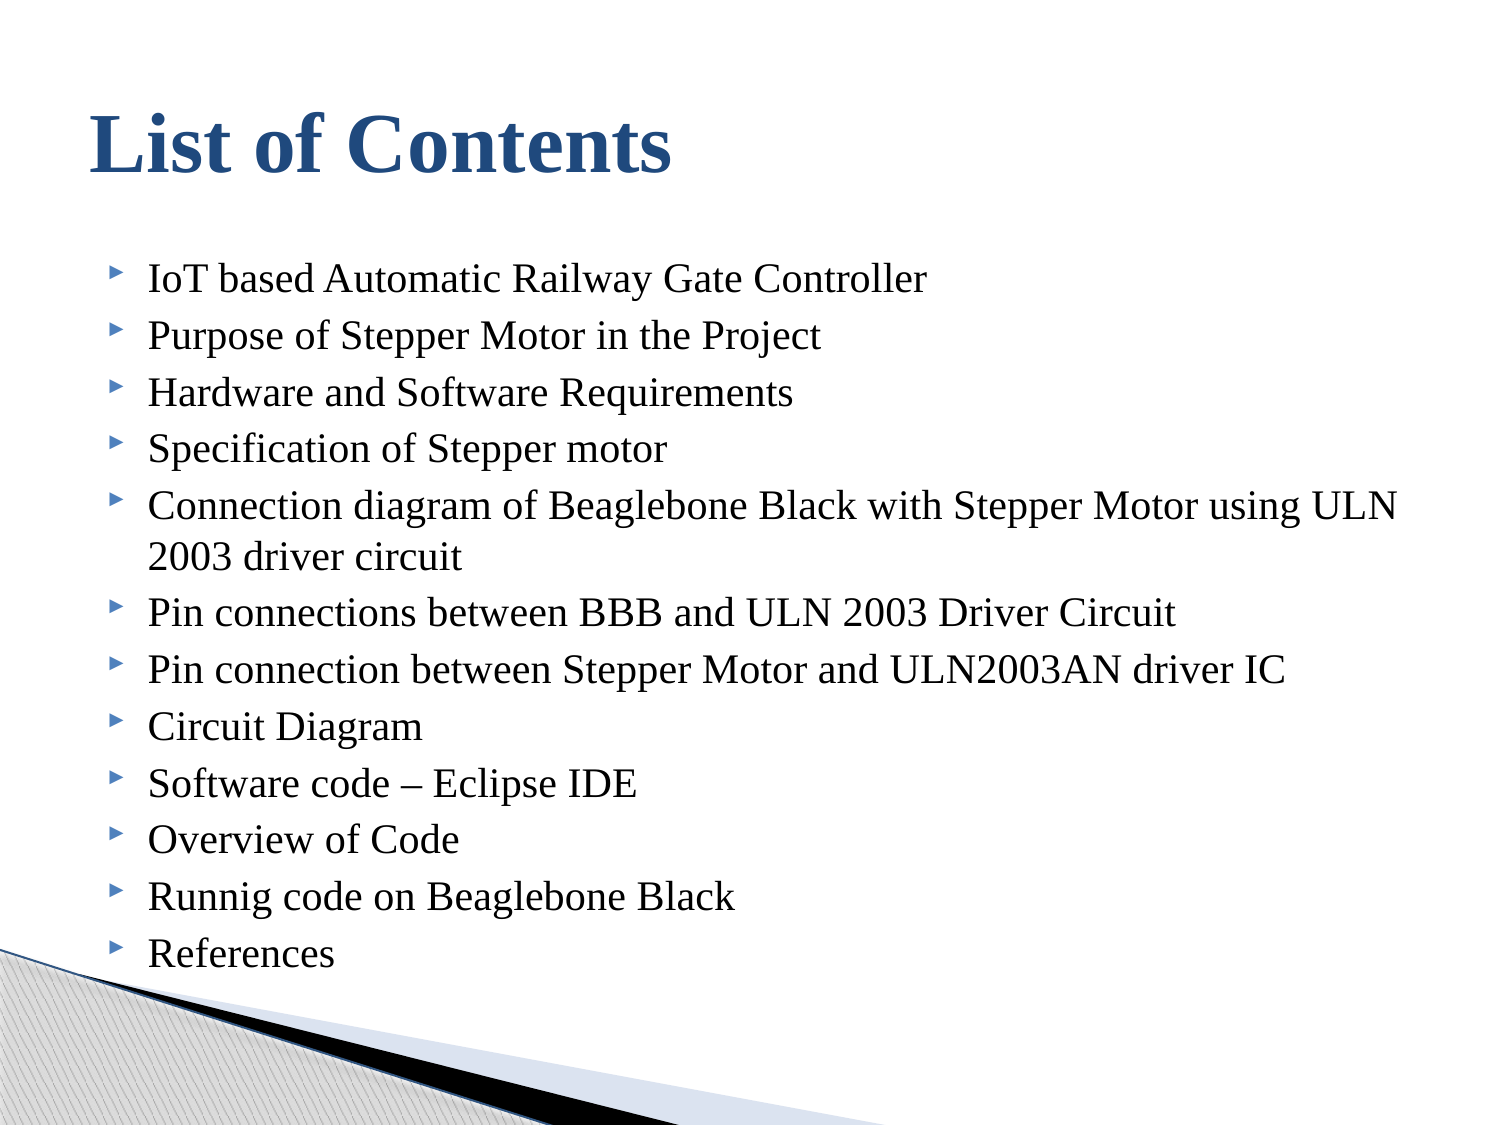

# List of Contents
IoT based Automatic Railway Gate Controller
Purpose of Stepper Motor in the Project
Hardware and Software Requirements
Specification of Stepper motor
Connection diagram of Beaglebone Black with Stepper Motor using ULN 2003 driver circuit
Pin connections between BBB and ULN 2003 Driver Circuit
Pin connection between Stepper Motor and ULN2003AN driver IC
Circuit Diagram
Software code – Eclipse IDE
Overview of Code
Runnig code on Beaglebone Black
References